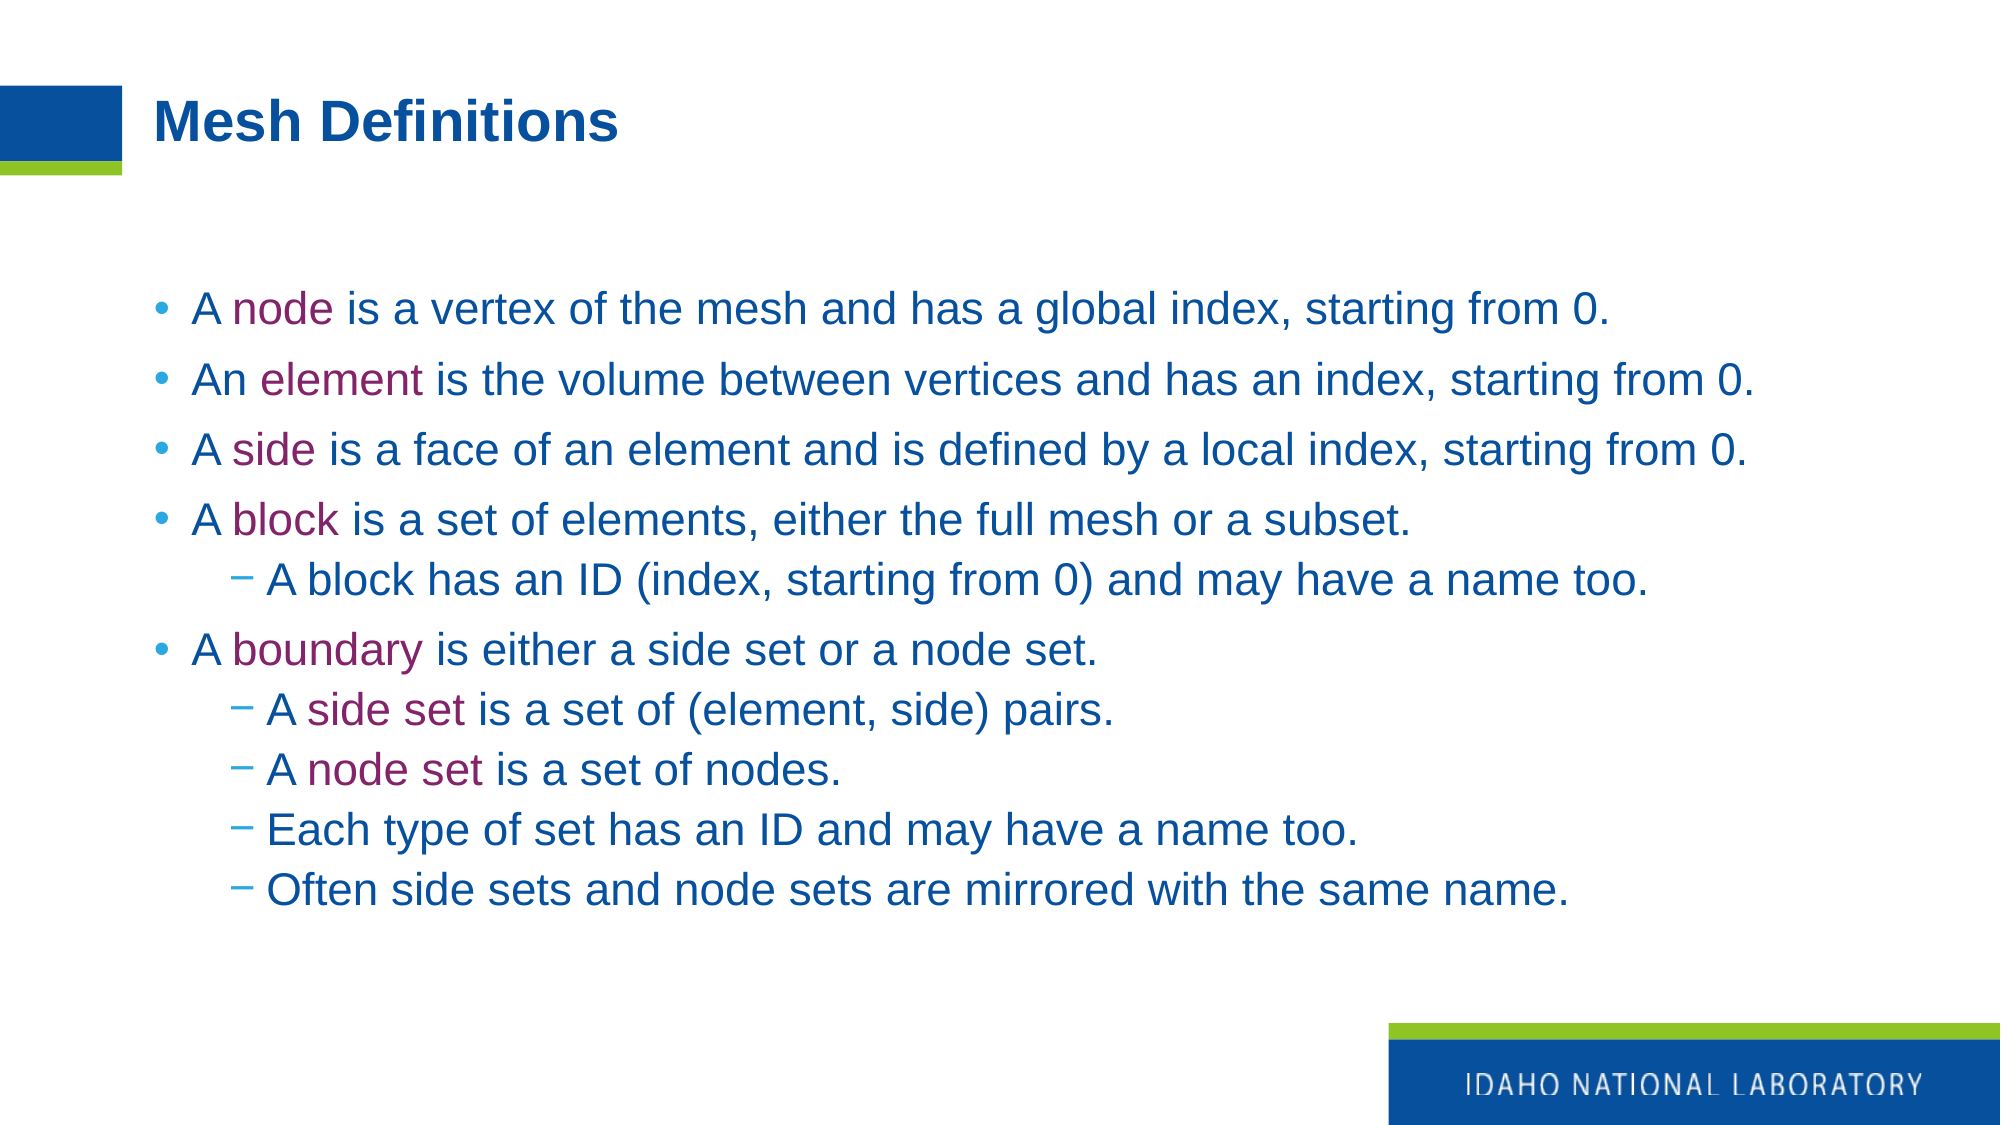

# Mesh Definitions
A node is a vertex of the mesh and has a global index, starting from 0.
An element is the volume between vertices and has an index, starting from 0.
A side is a face of an element and is defined by a local index, starting from 0.
A block is a set of elements, either the full mesh or a subset.
A block has an ID (index, starting from 0) and may have a name too.
A boundary is either a side set or a node set.
A side set is a set of (element, side) pairs.
A node set is a set of nodes.
Each type of set has an ID and may have a name too.
Often side sets and node sets are mirrored with the same name.